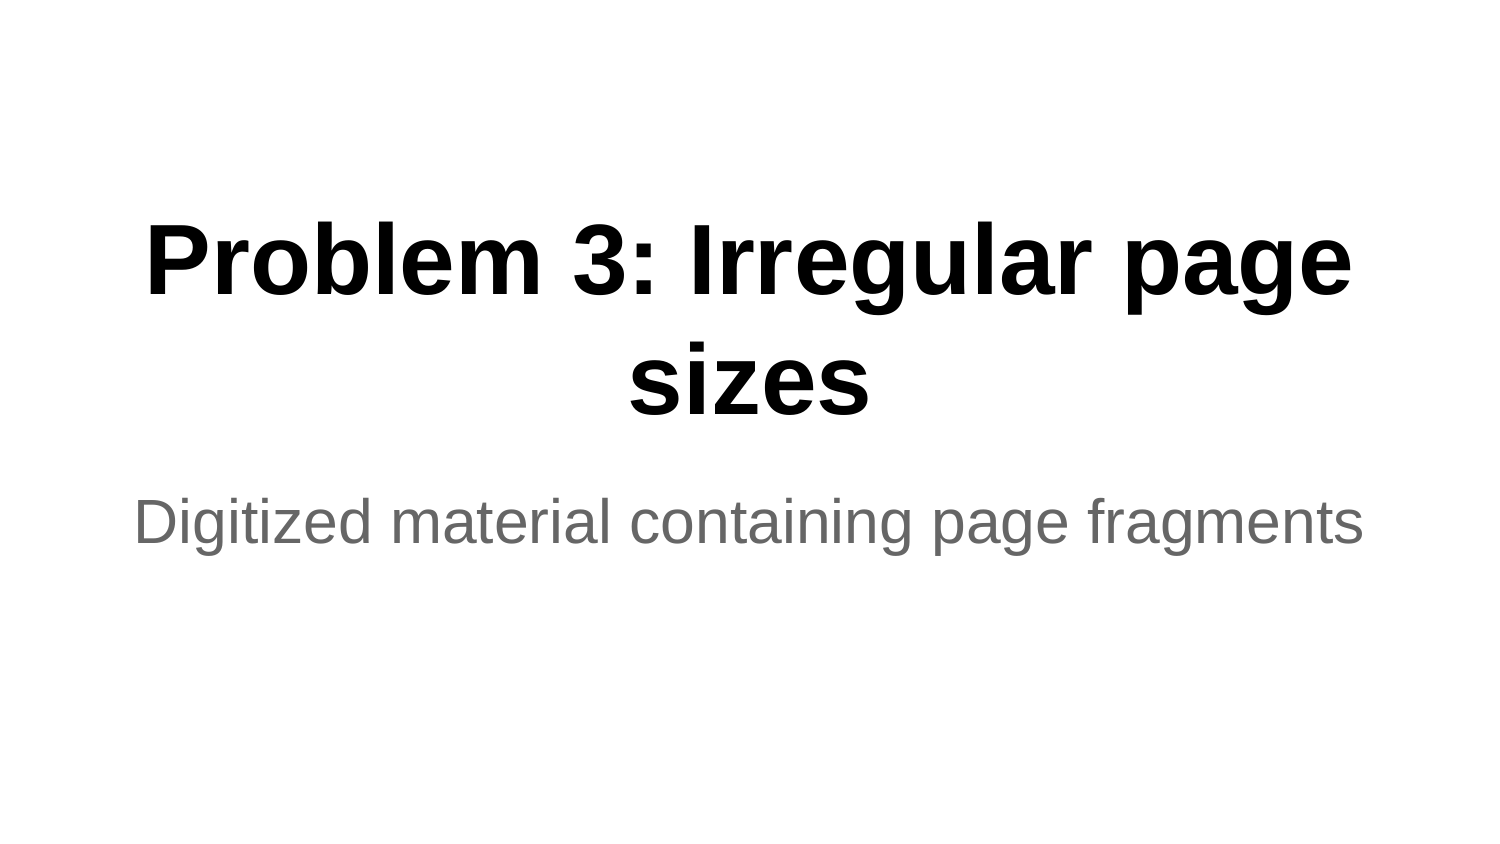

# Problem 3: Irregular page sizes
Digitized material containing page fragments